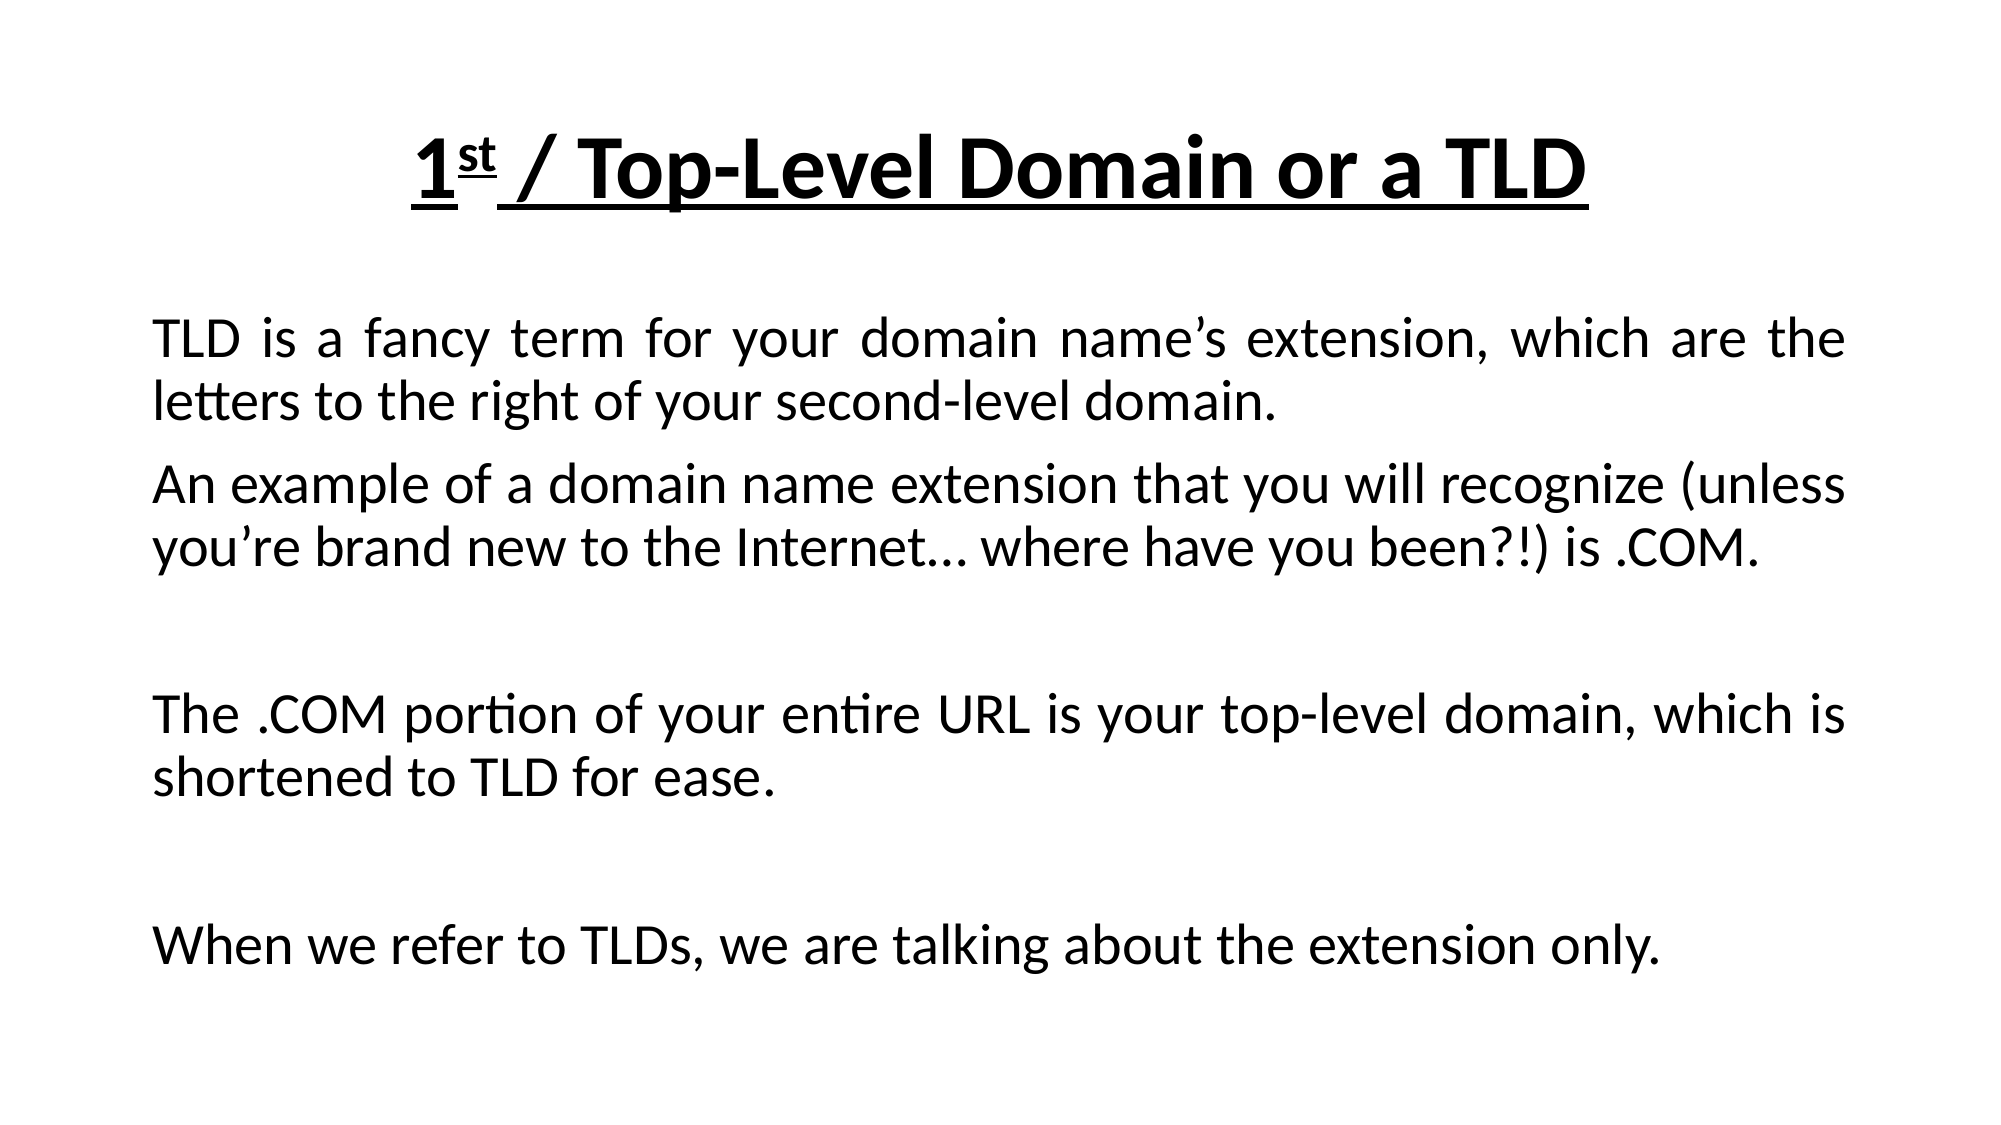

# 1st / Top-Level Domain or a TLD
TLD is a fancy term for your domain name’s extension, which are the letters to the right of your second-level domain.
An example of a domain name extension that you will recognize (unless you’re brand new to the Internet… where have you been?!) is .COM.

The .COM portion of your entire URL is your top-level domain, which is shortened to TLD for ease.

When we refer to TLDs, we are talking about the extension only.